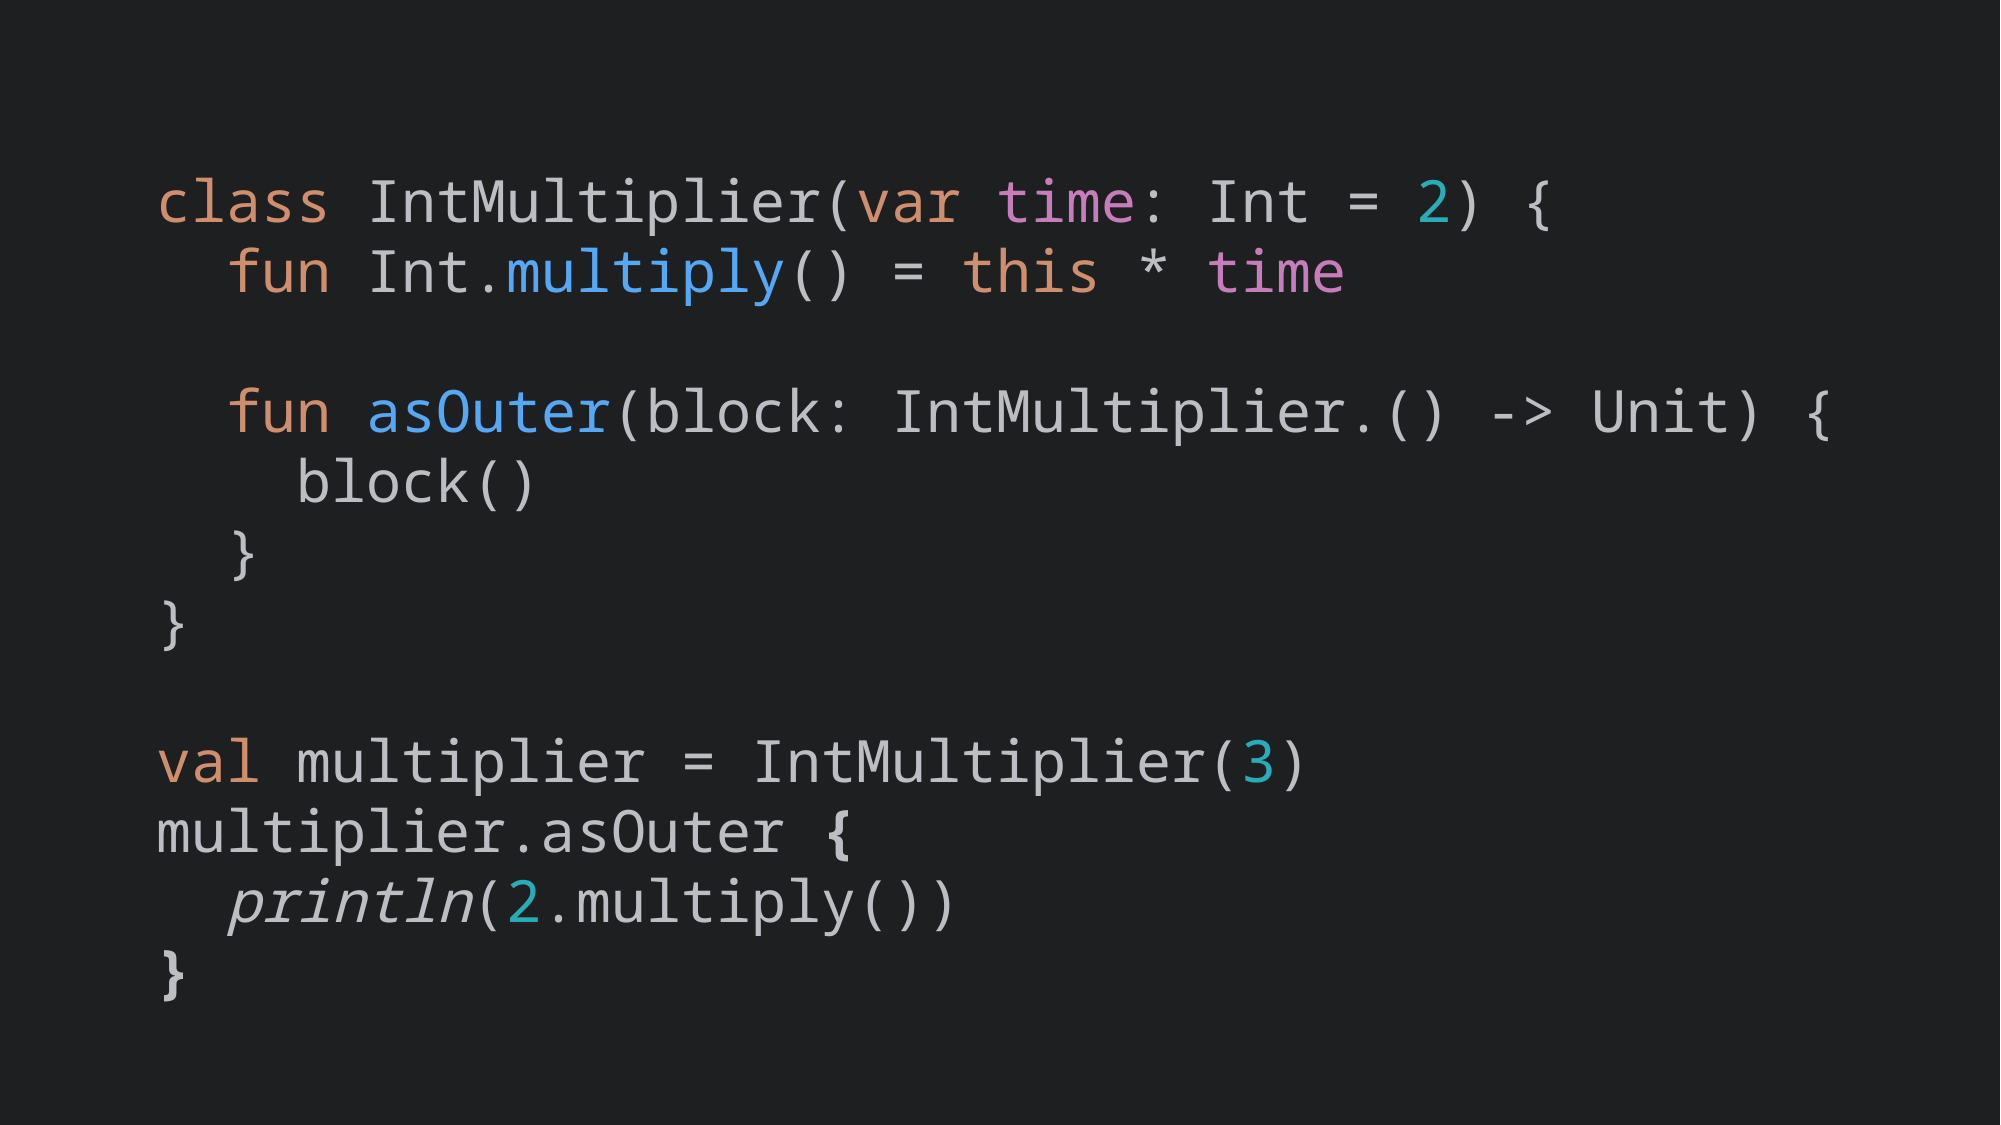

class IntMultiplier(var time: Int = 2) {
  fun Int.multiply() = this * time

  fun asOuter(block: IntMultiplier.() -> Unit) {
    block()
  }
}

val multiplier = IntMultiplier(3)
multiplier.asOuter {
  println(2.multiply())
}